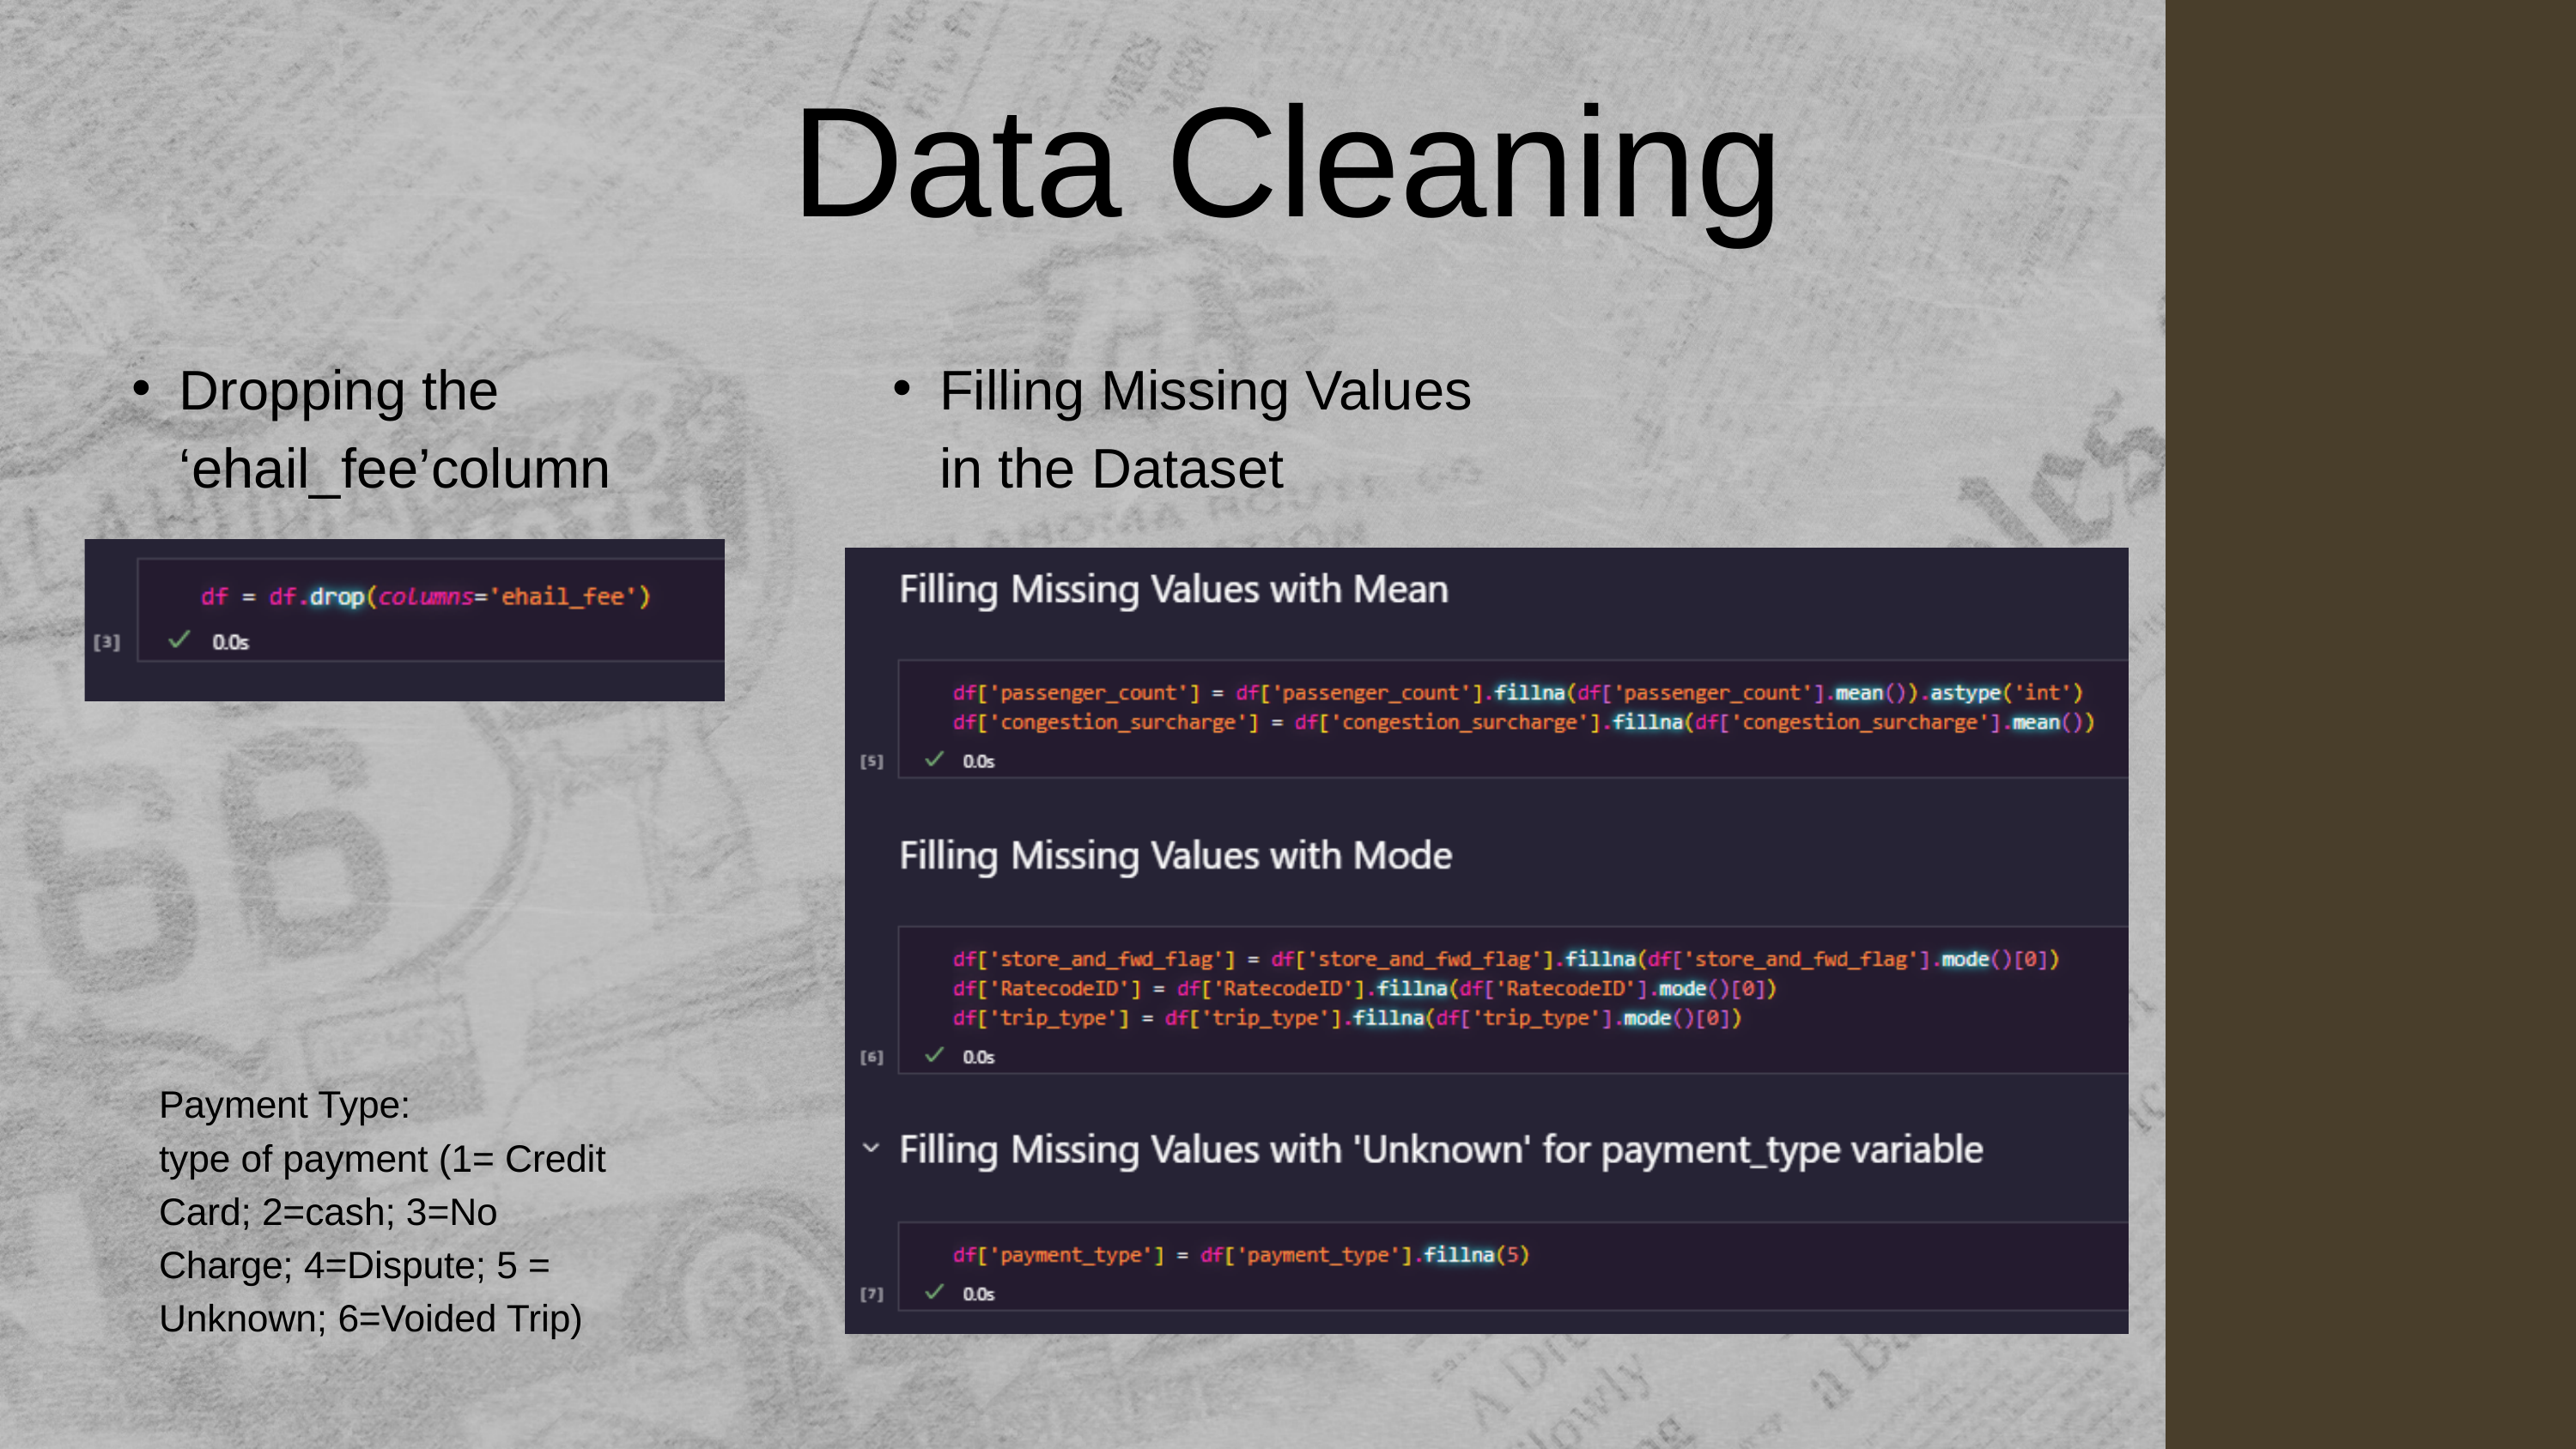

Data Cleaning
Dropping the ‘ehail_fee’column
Filling Missing Values in the Dataset

Payment Type:
type of payment (1= Credit Card; 2=cash; 3=No Charge; 4=Dispute; 5 = Unknown; 6=Voided Trip)